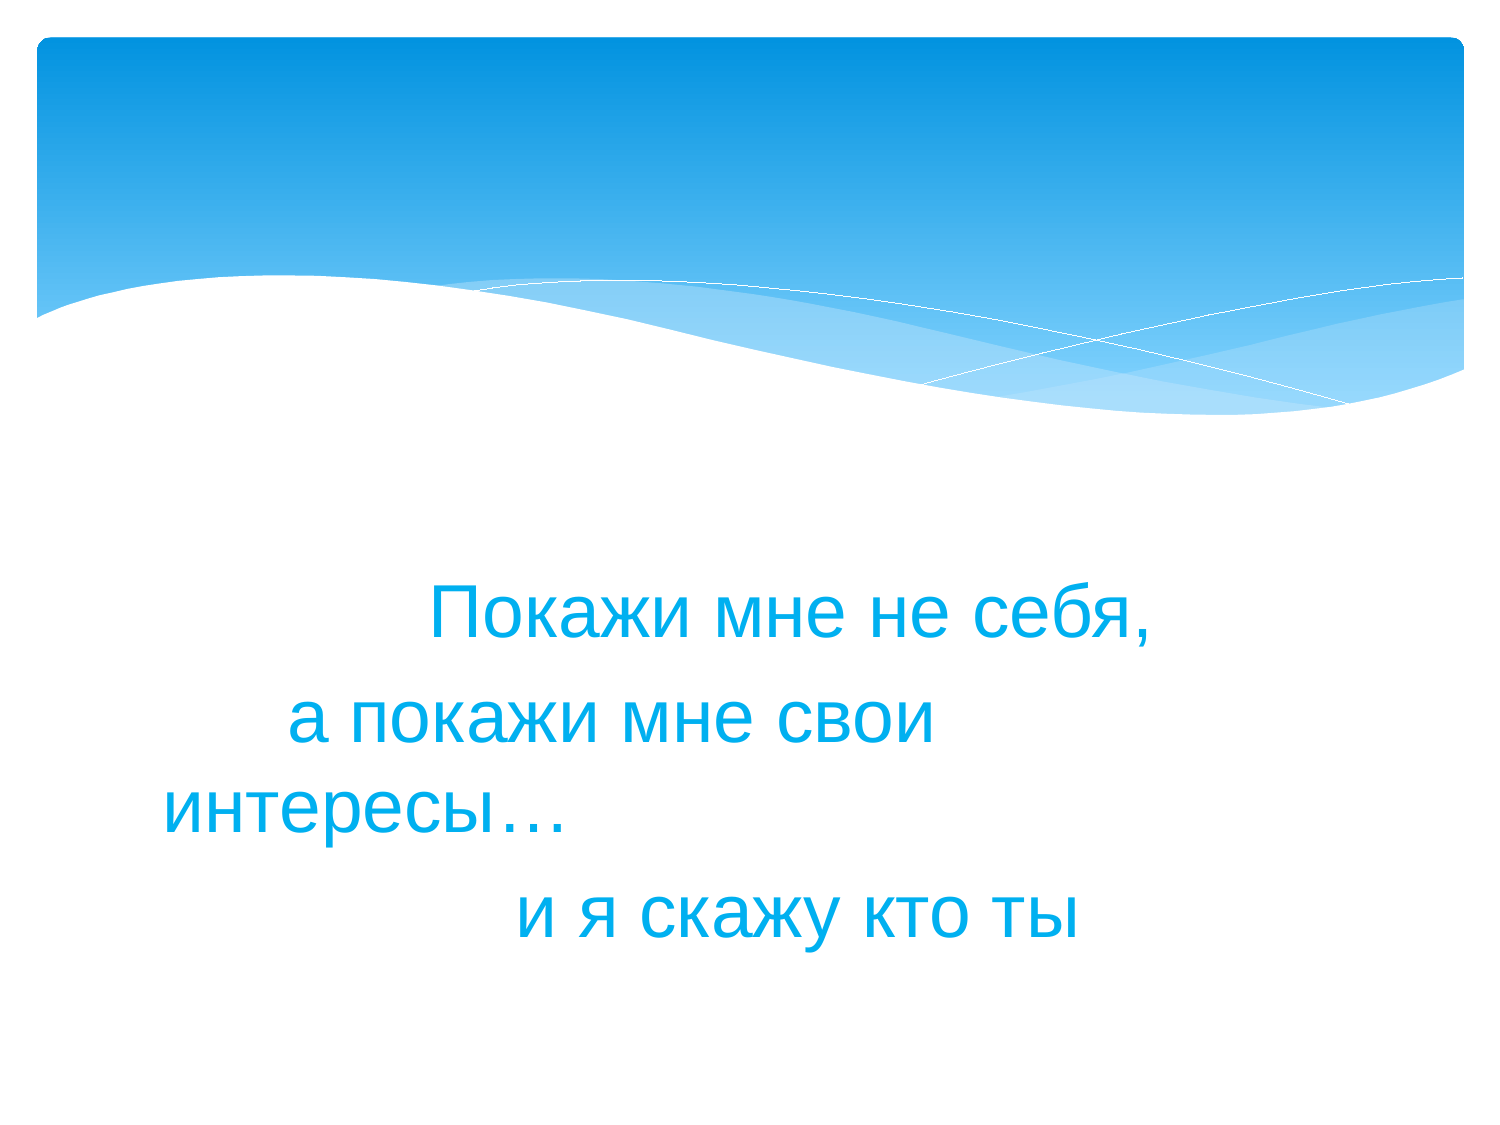

#

                   Покажи мне не себя,
      а покажи мне свои интересы…
                 и я скажу кто ты